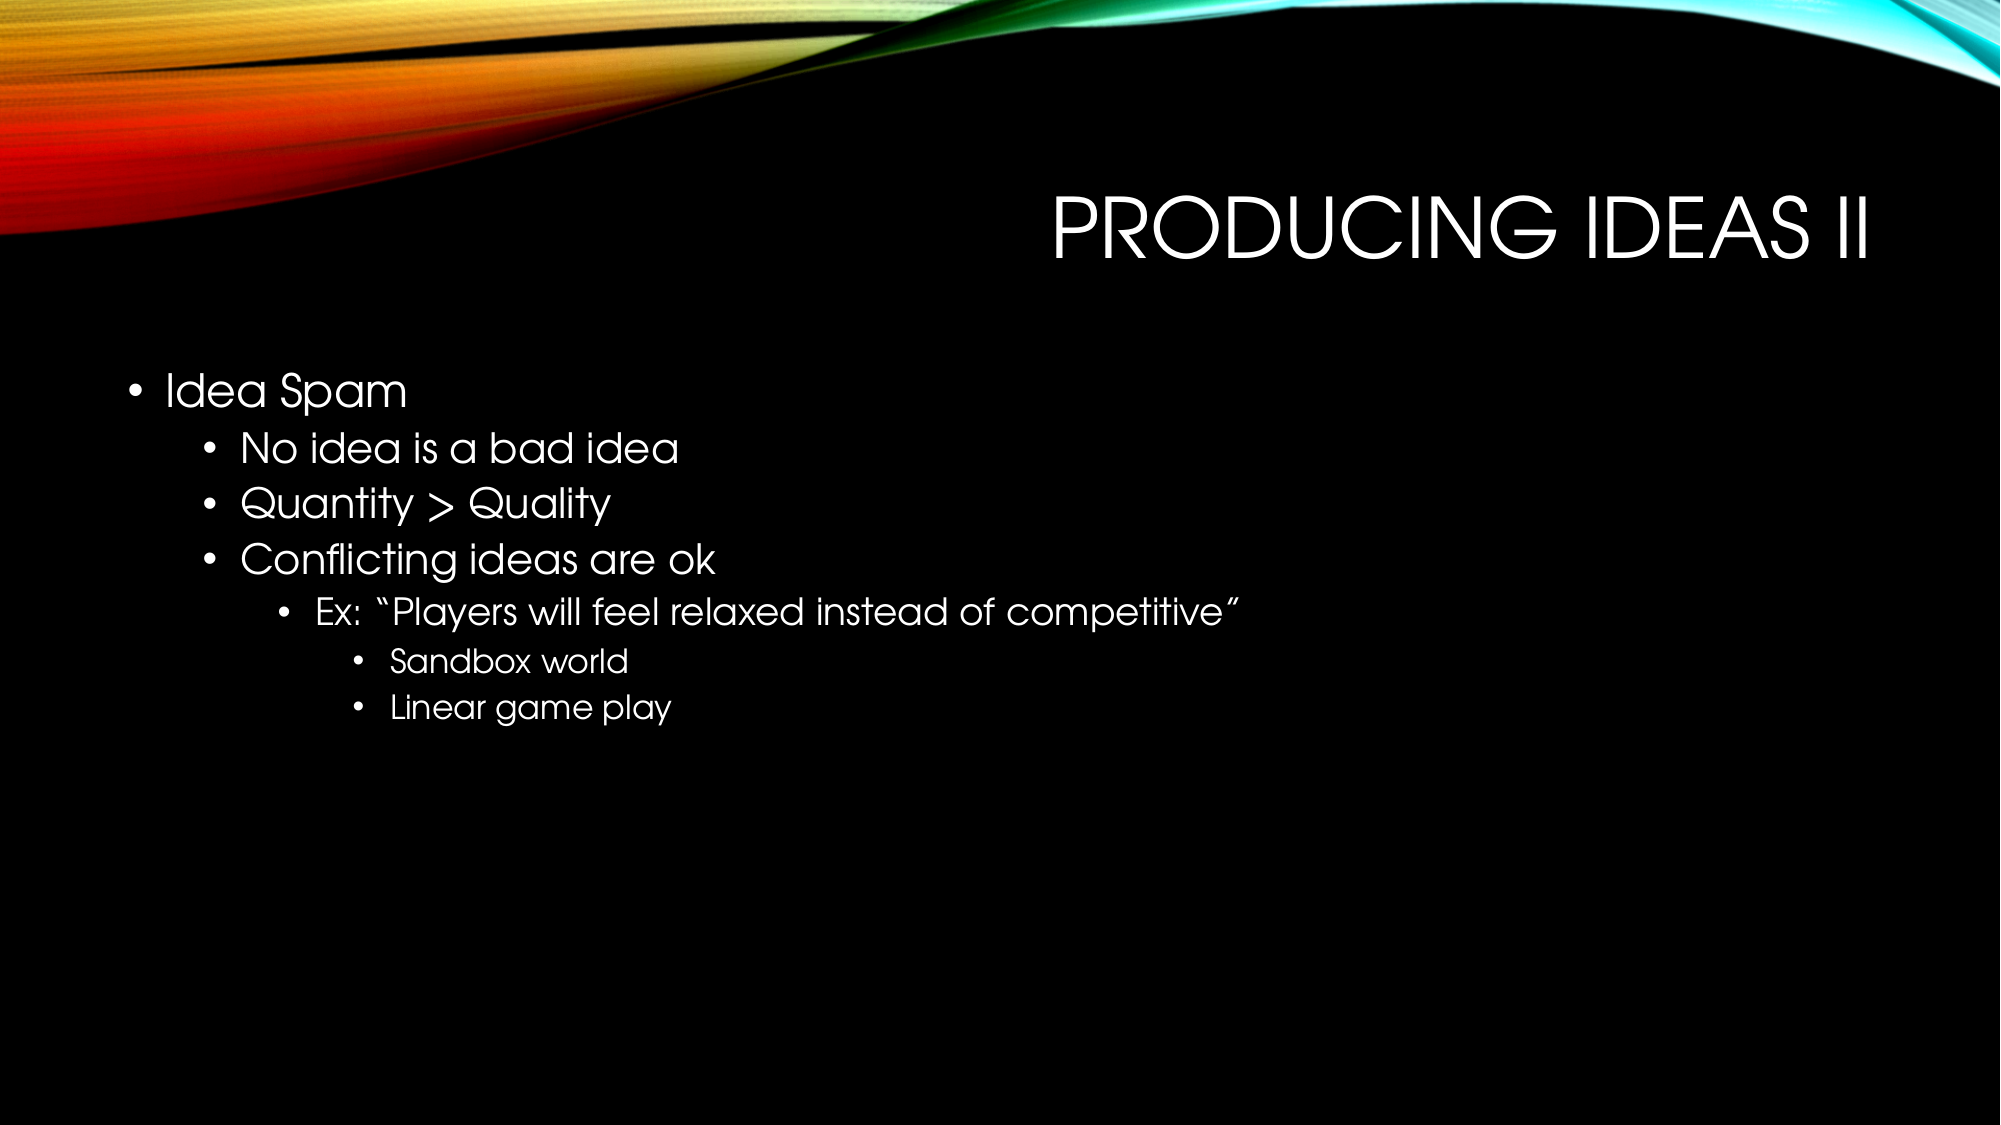

# Producing Ideas II
Idea Spam
No idea is a bad idea
Quantity > Quality
Conflicting ideas are ok
Ex: “Players will feel relaxed instead of competitive”
Sandbox world
Linear game play